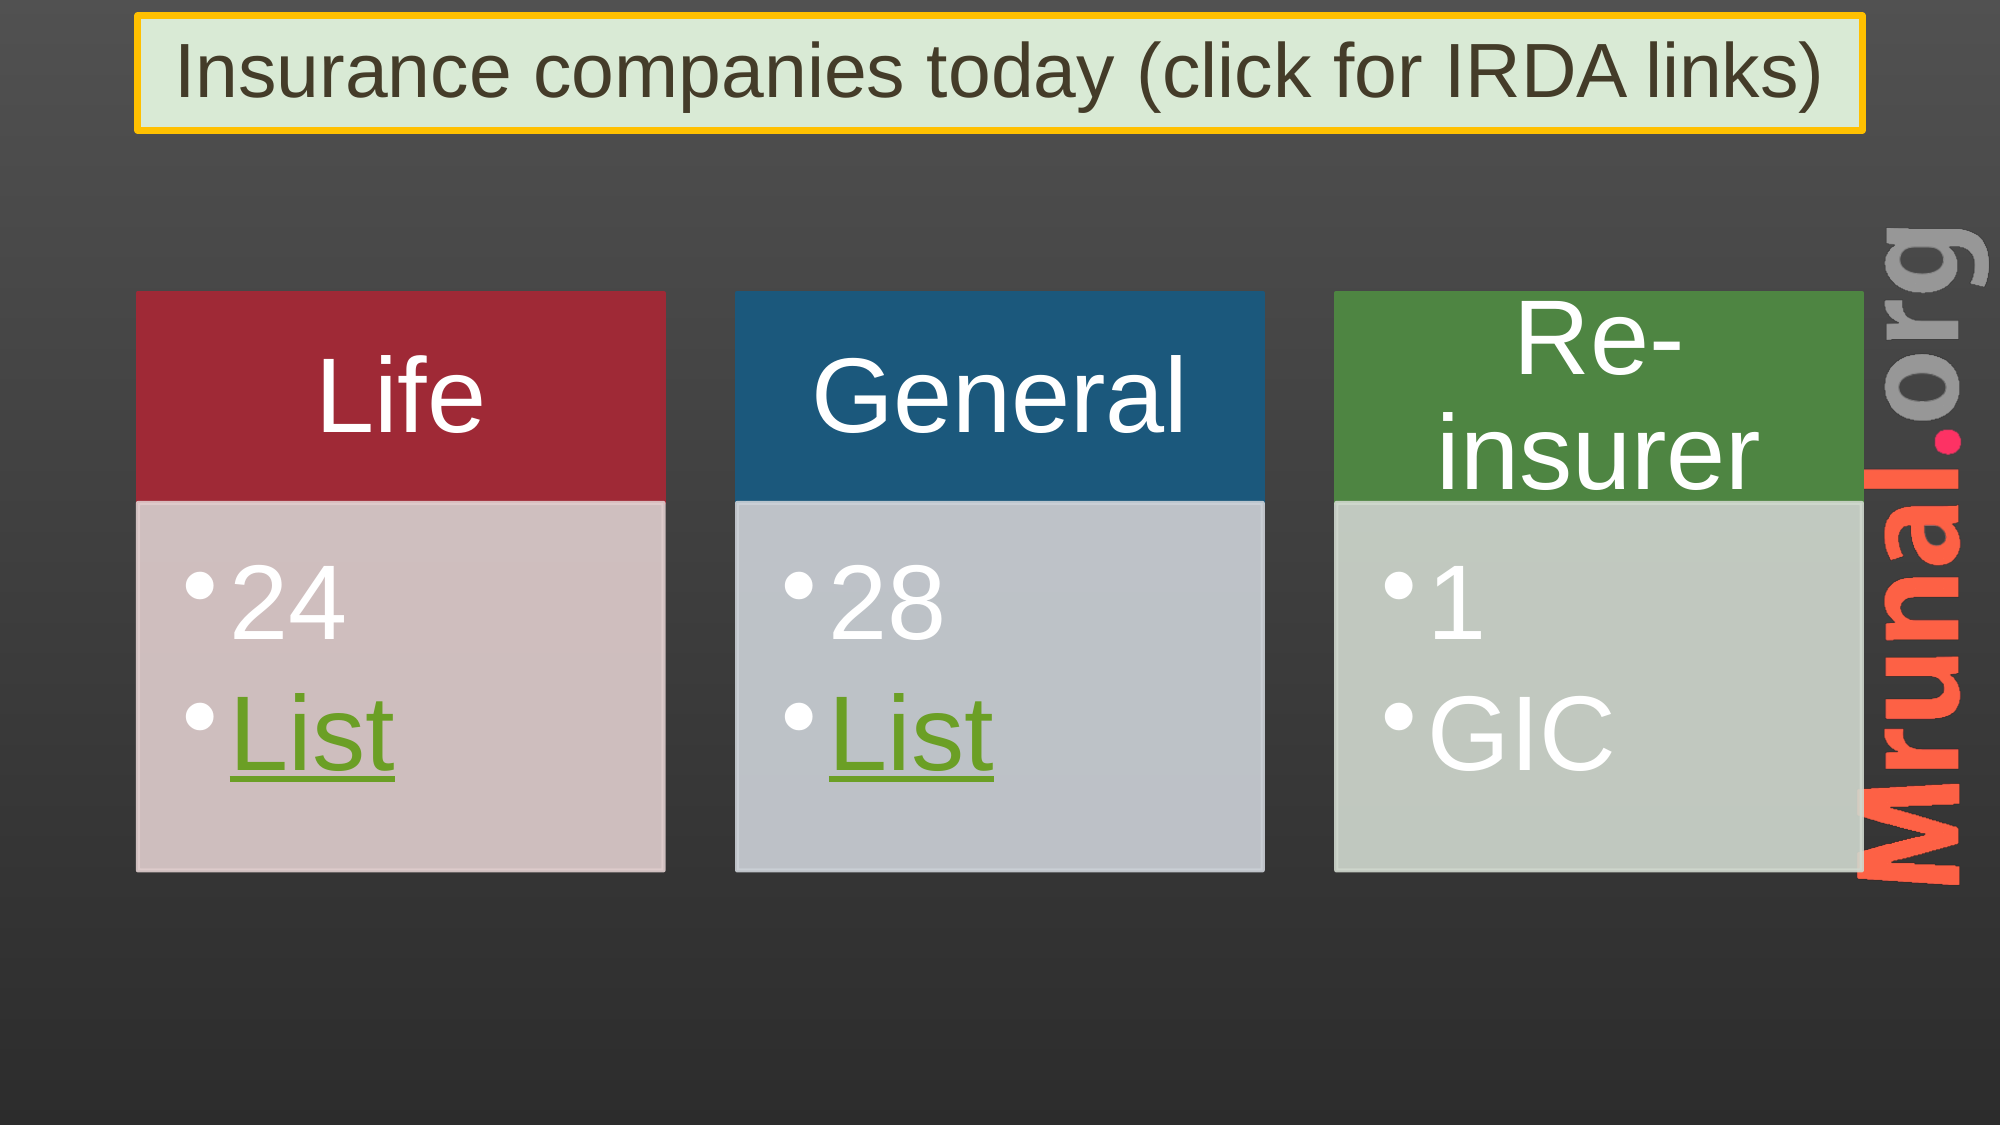

# Insurance companies today (click for IRDA links)
Life
24
List
General
28
List
Re-insurer
1
GIC